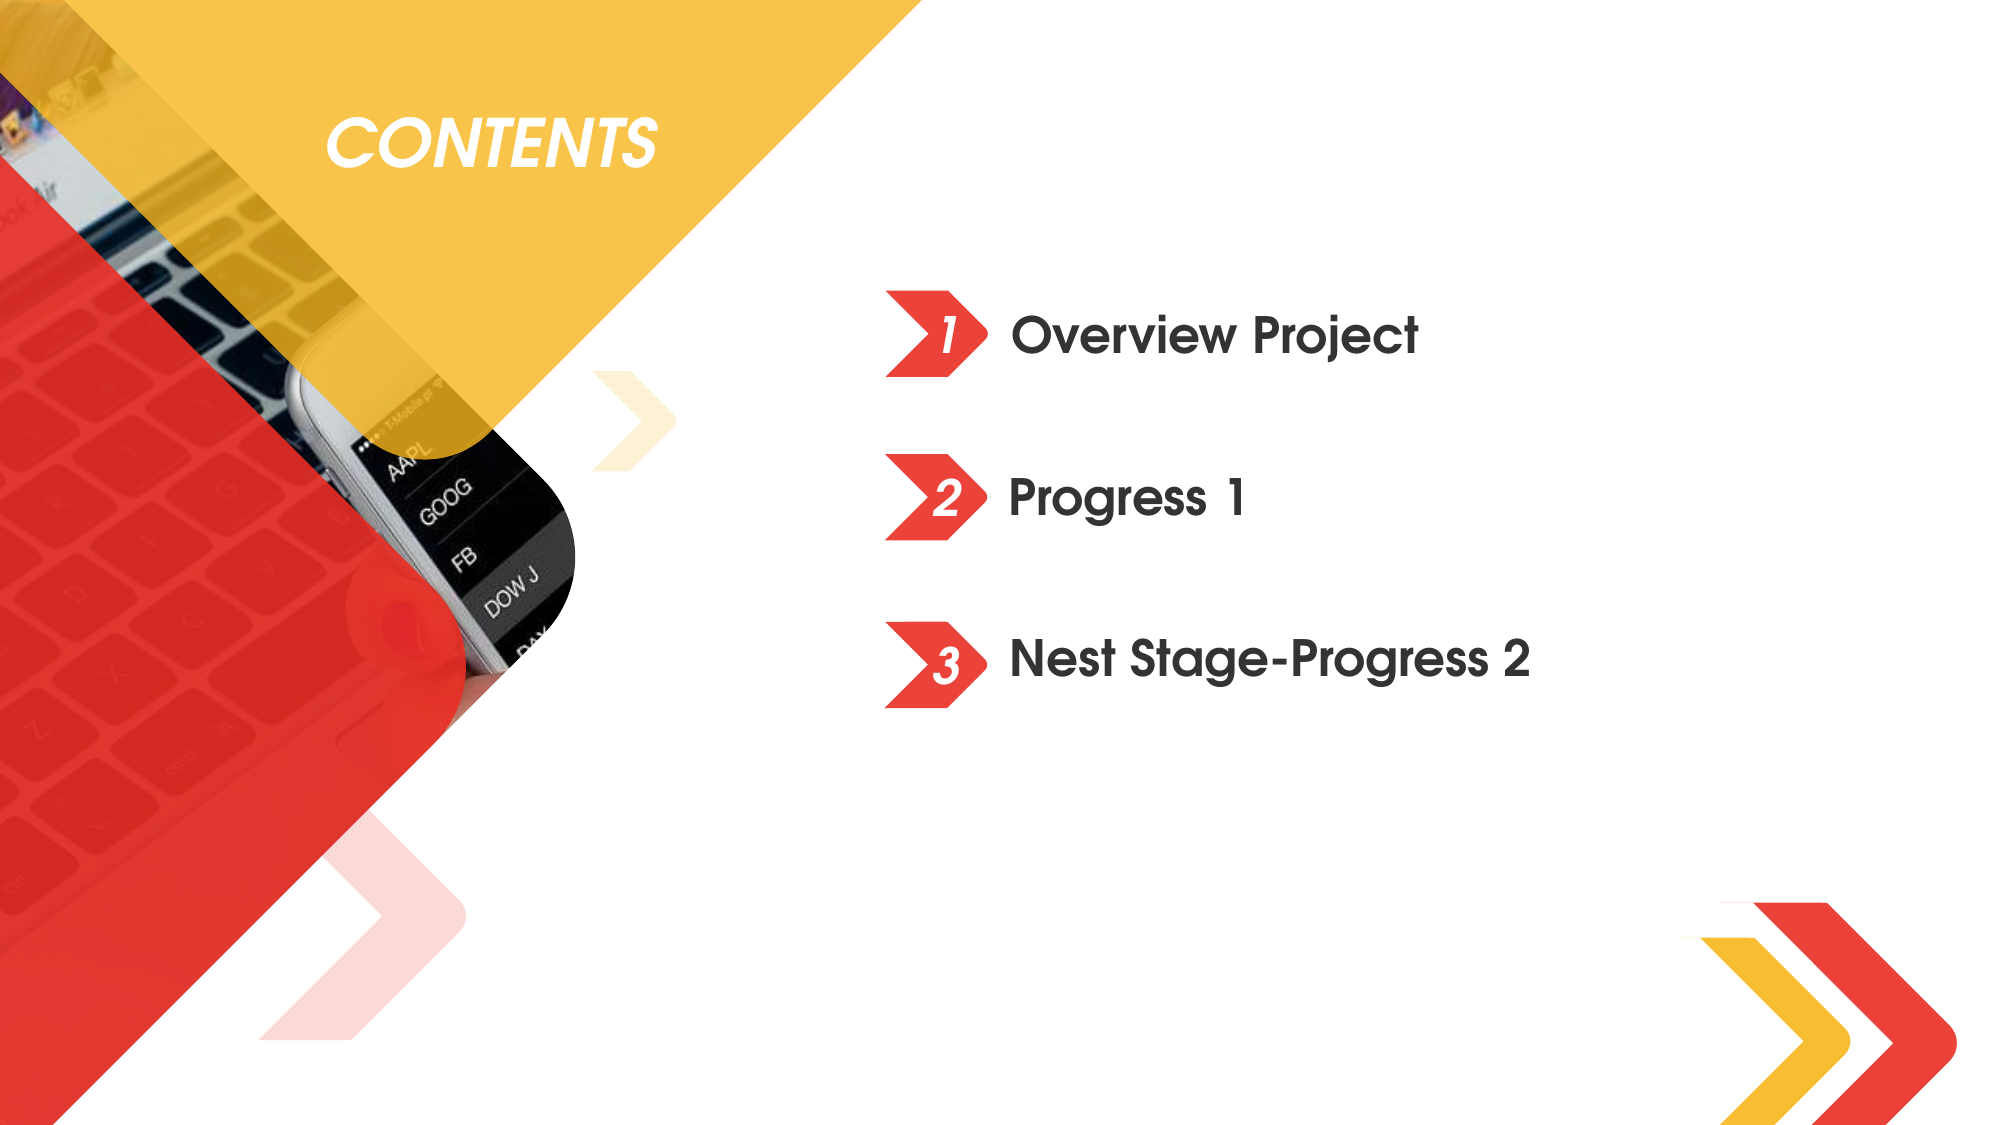

CONTENTS

Overview Project
1

Progress 1
2

Nest Stage-Progress 2
3